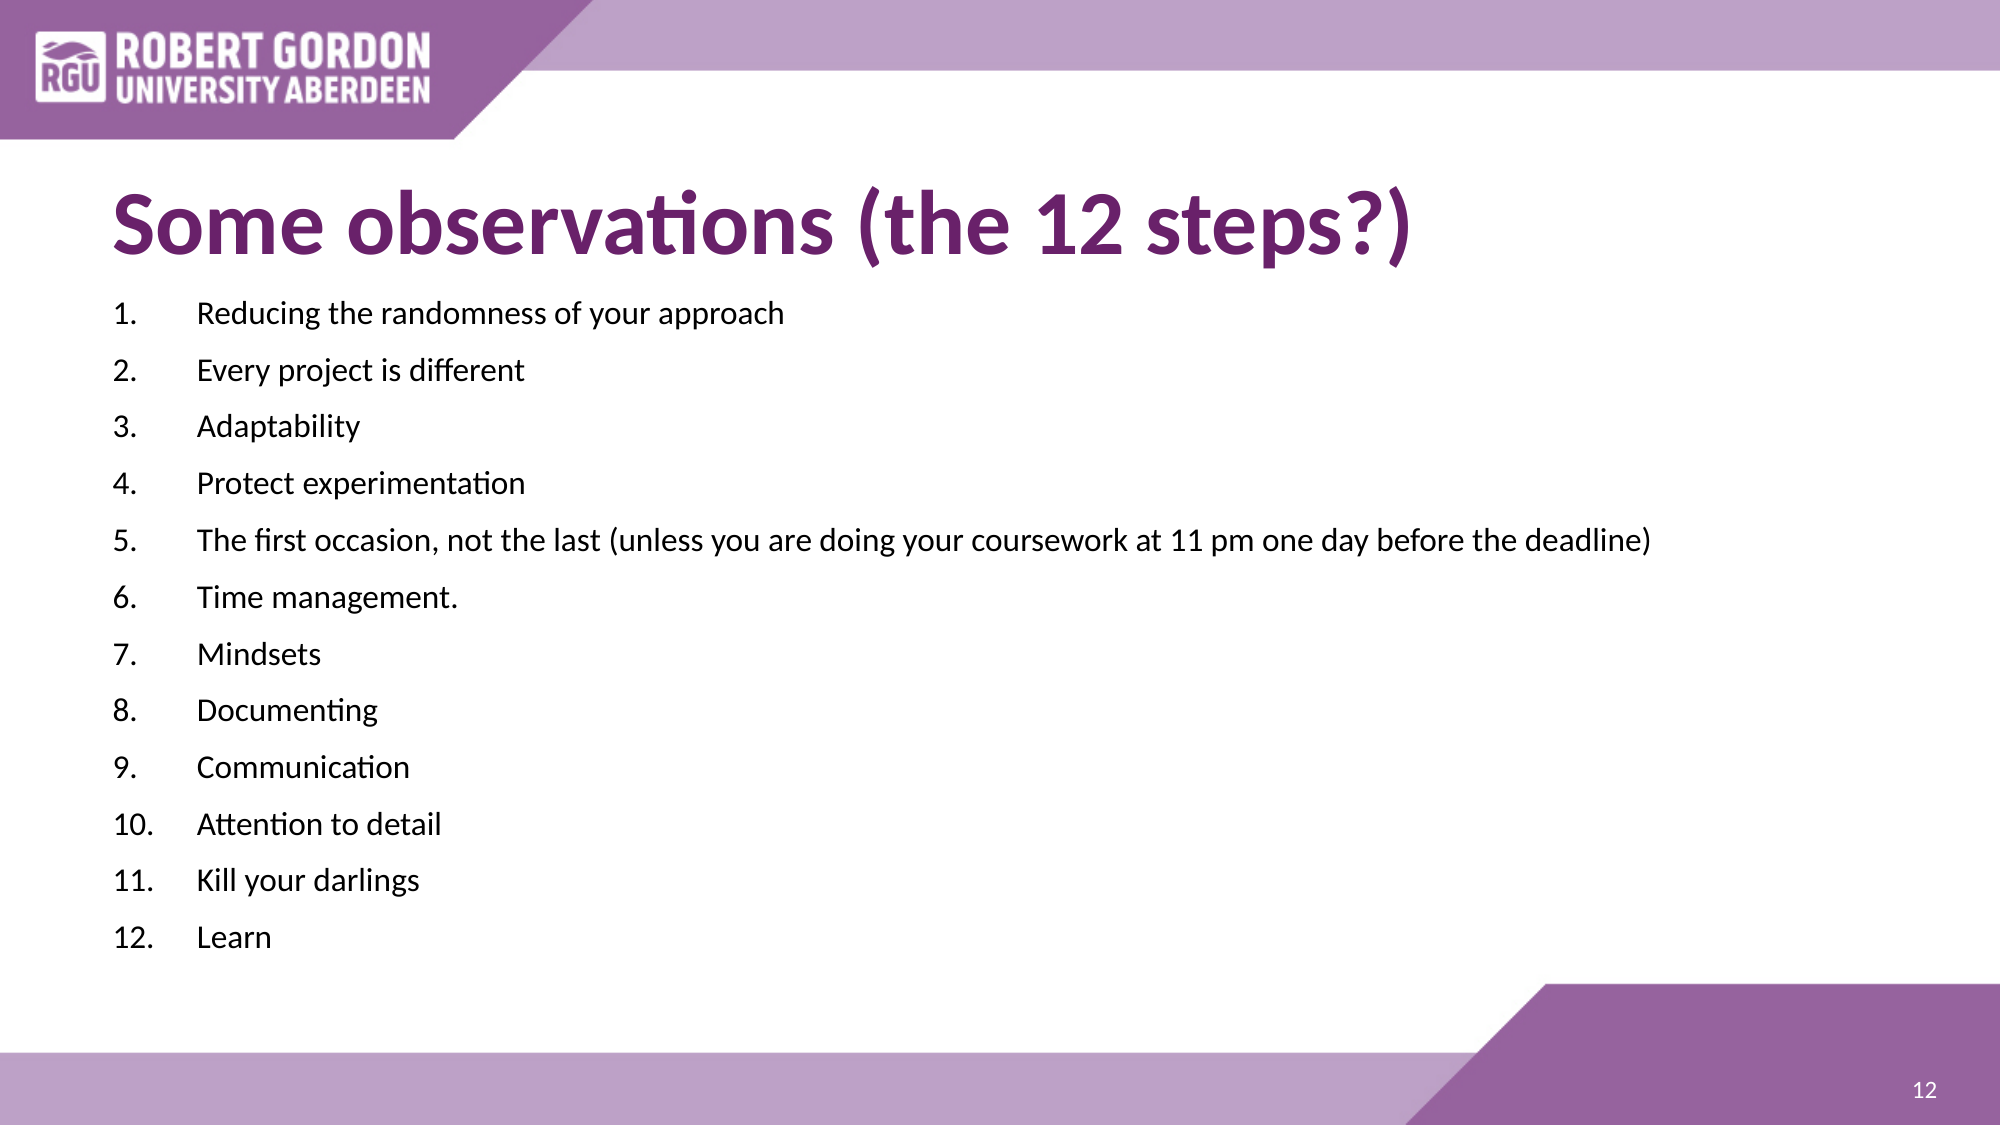

# Some observations (the 12 steps?)
Reducing the randomness of your approach
Every project is different
Adaptability
Protect experimentation
The first occasion, not the last (unless you are doing your coursework at 11 pm one day before the deadline)
Time management.
Mindsets
Documenting
Communication
Attention to detail
Kill your darlings
Learn
12